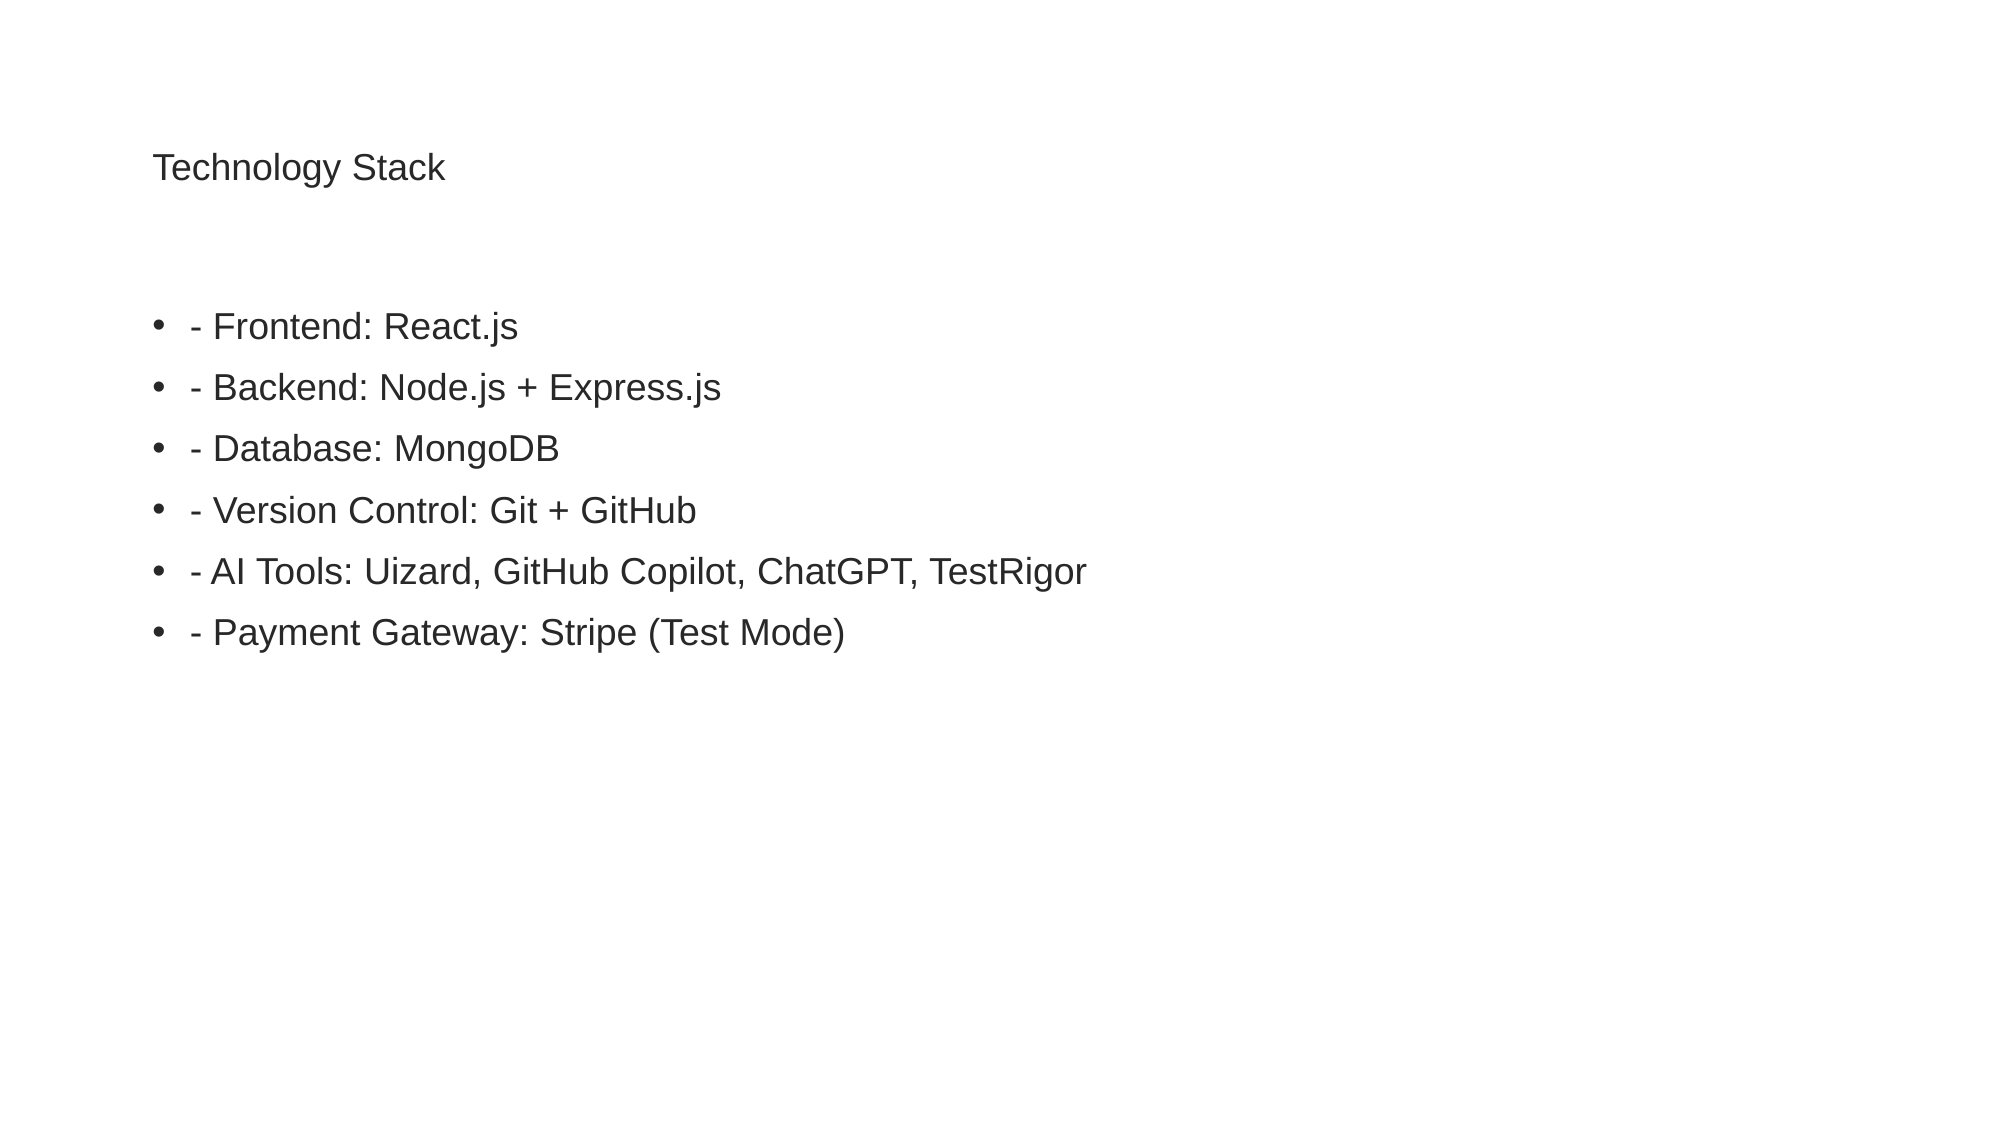

# Technology Stack
- Frontend: React.js
- Backend: Node.js + Express.js
- Database: MongoDB
- Version Control: Git + GitHub
- AI Tools: Uizard, GitHub Copilot, ChatGPT, TestRigor
- Payment Gateway: Stripe (Test Mode)